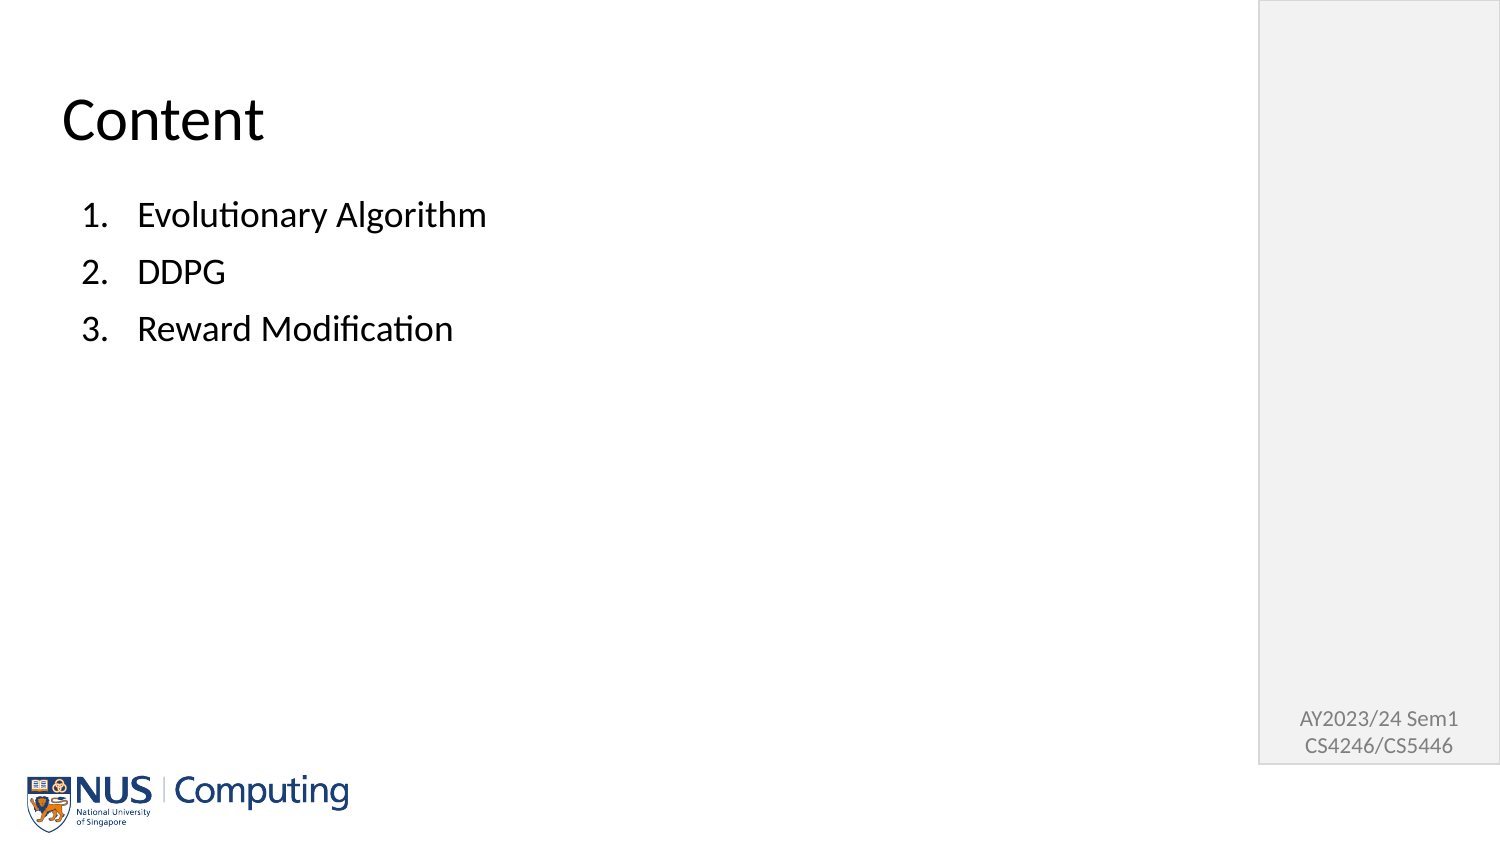

# Content
Evolutionary Algorithm
DDPG
Reward Modification